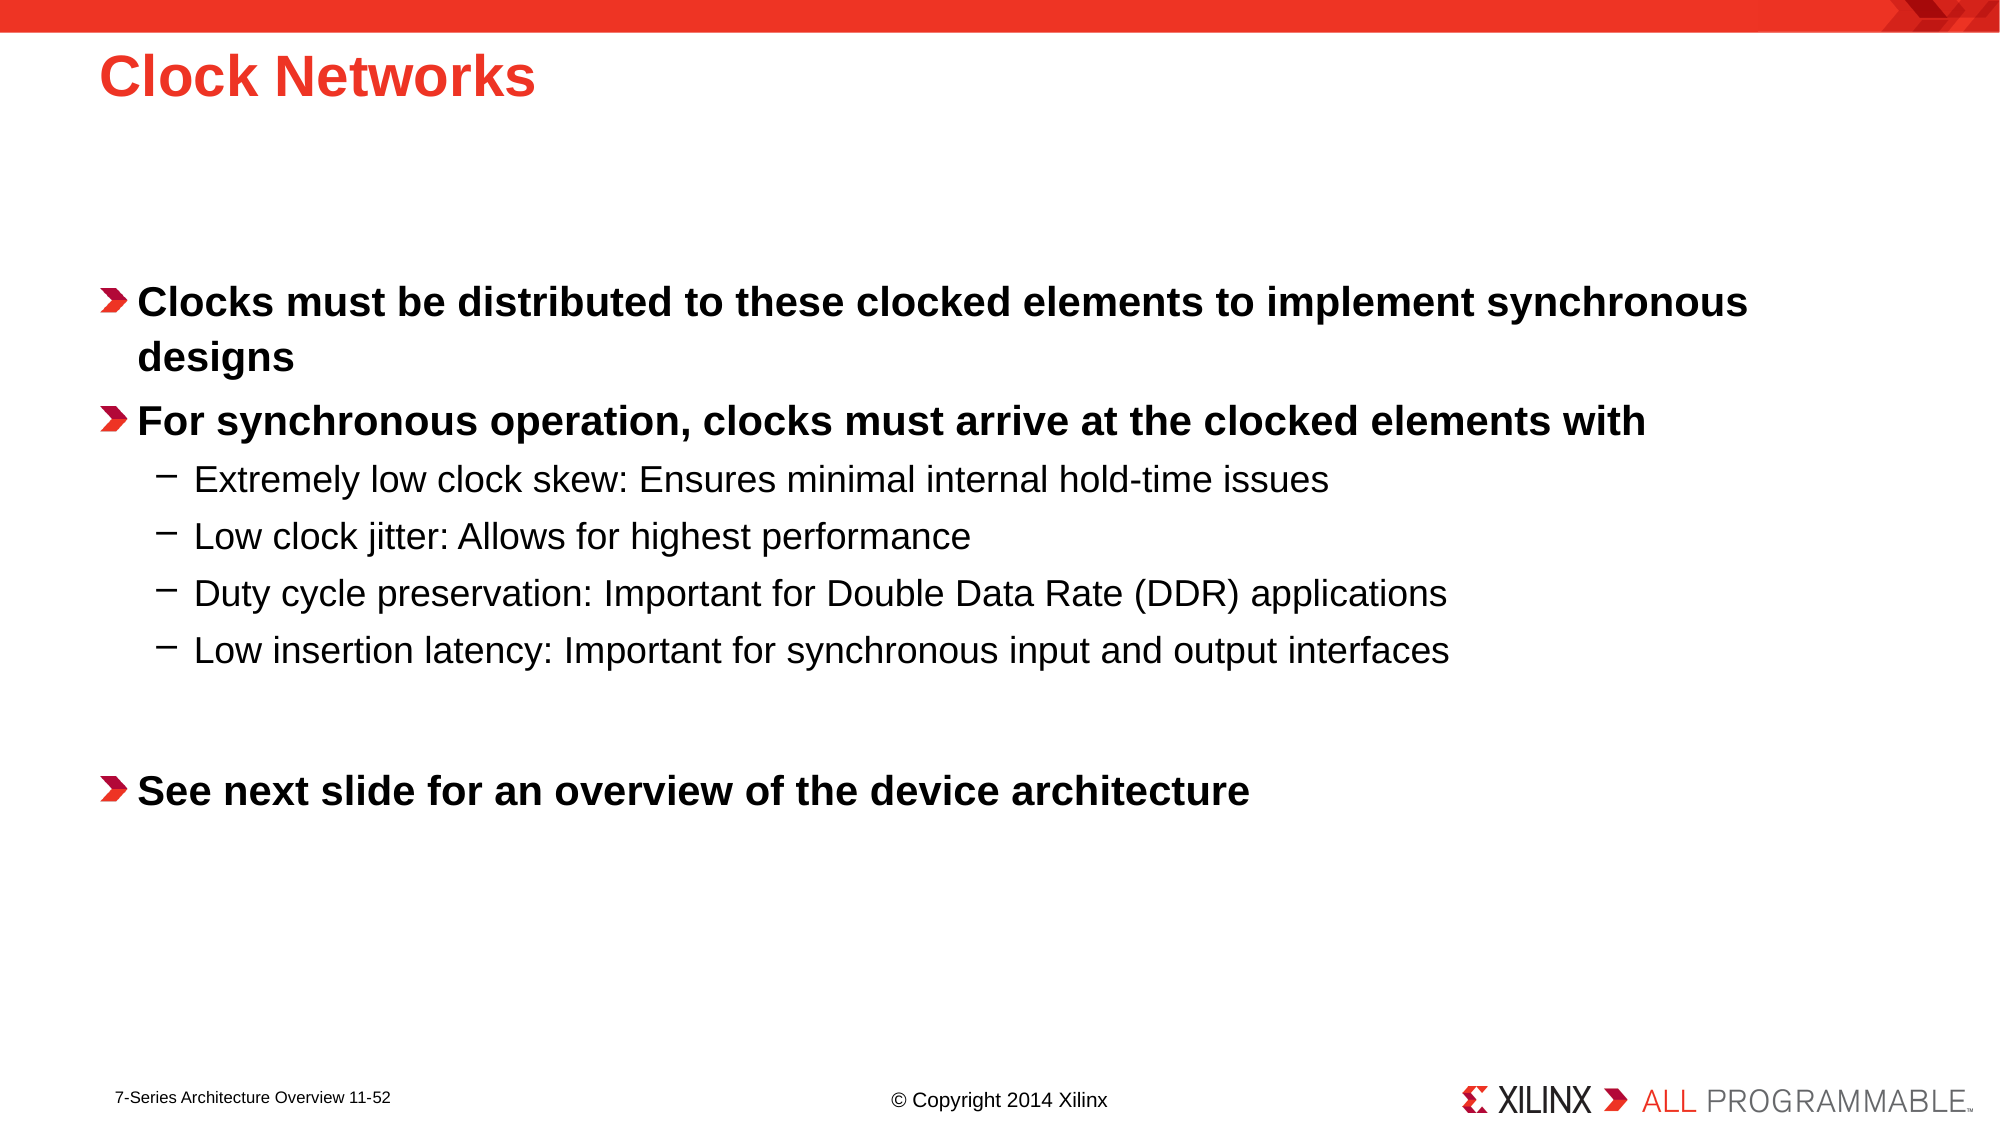

# Clock Networks
Clocks must be distributed to these clocked elements to implement synchronous designs
For synchronous operation, clocks must arrive at the clocked elements with
Extremely low clock skew: Ensures minimal internal hold-time issues
Low clock jitter: Allows for highest performance
Duty cycle preservation: Important for Double Data Rate (DDR) applications
Low insertion latency: Important for synchronous input and output interfaces

See next slide for an overview of the device architecture
© Copyright 2014 Xilinx
7-Series Architecture Overview 11-52